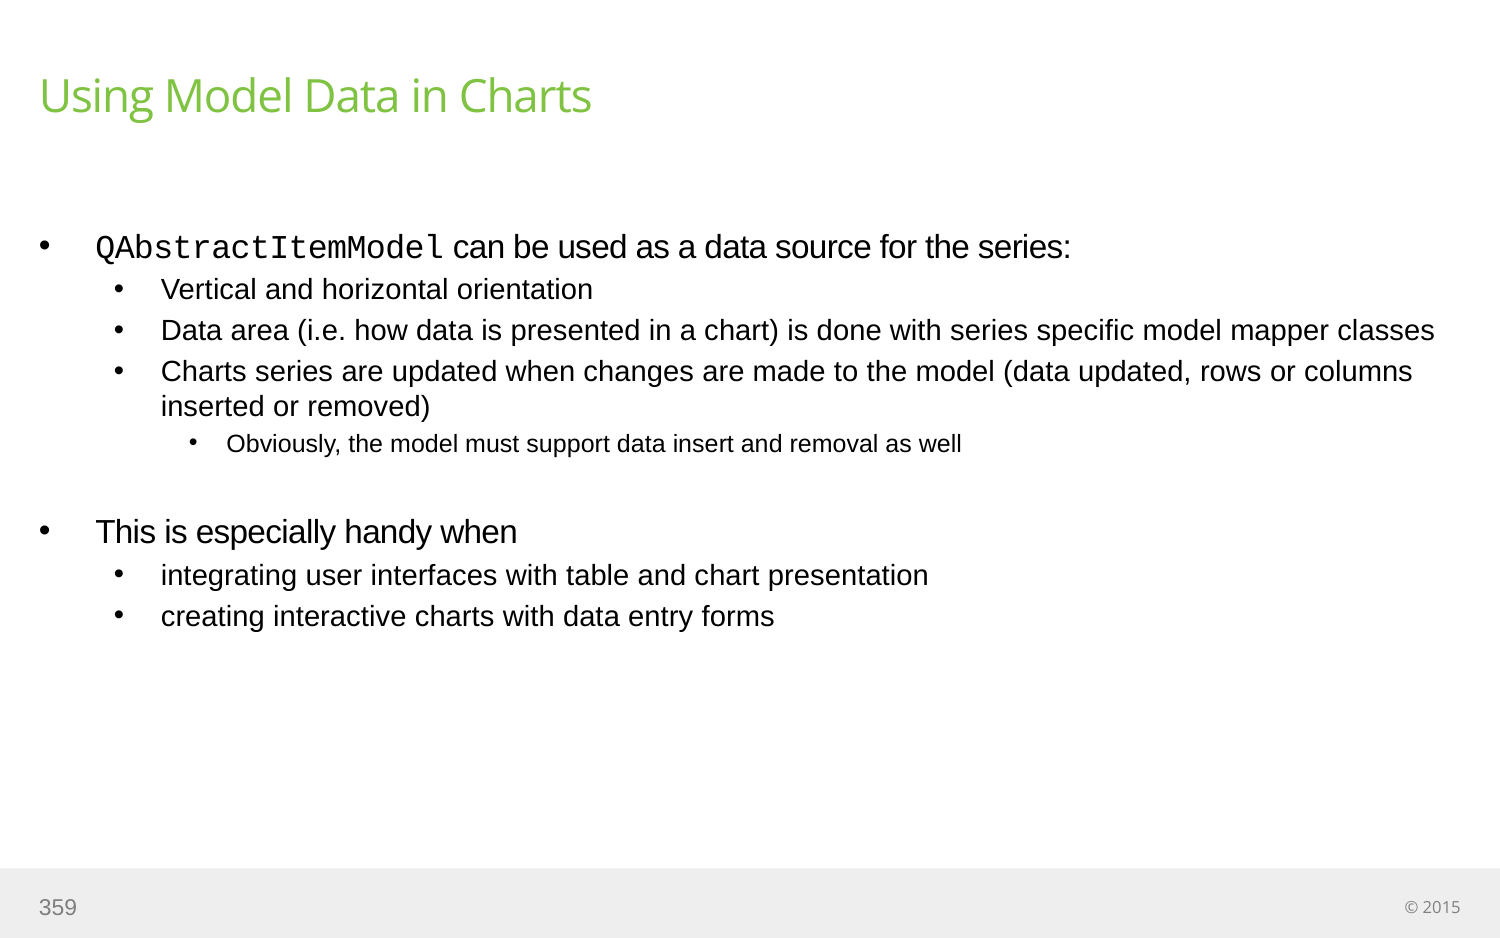

# Using Model Data in Charts
QAbstractItemModel can be used as a data source for the series:
Vertical and horizontal orientation
Data area (i.e. how data is presented in a chart) is done with series specific model mapper classes
Charts series are updated when changes are made to the model (data updated, rows or columns inserted or removed)
Obviously, the model must support data insert and removal as well

This is especially handy when
integrating user interfaces with table and chart presentation
creating interactive charts with data entry forms

359
© 2015